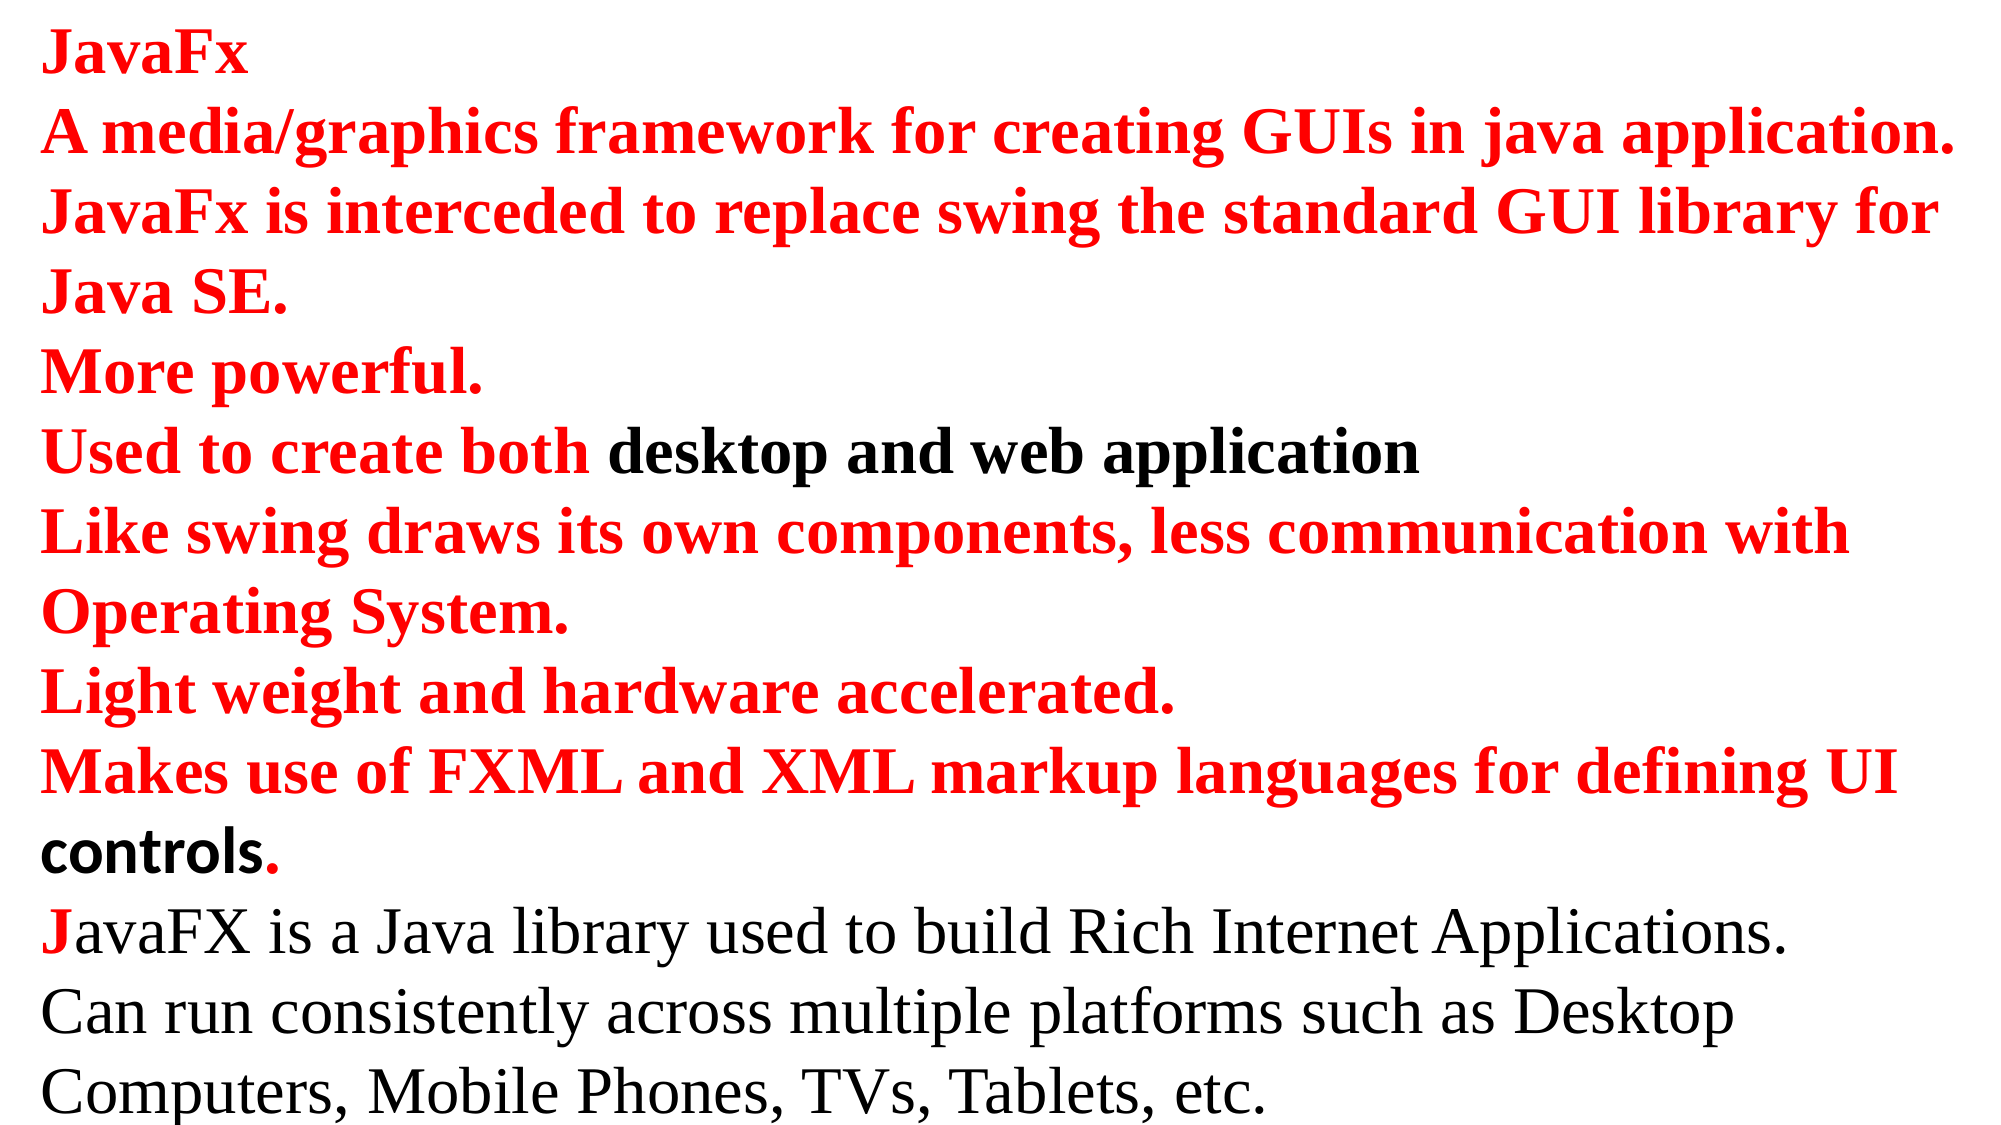

JavaFx
A media/graphics framework for creating GUIs in java application.
JavaFx is interceded to replace swing the standard GUI library for Java SE.
More powerful.
Used to create both desktop and web application
Like swing draws its own components, less communication with Operating System.
Light weight and hardware accelerated.
Makes use of FXML and XML markup languages for defining UI controls.
JavaFX is a Java library used to build Rich Internet Applications.
Can run consistently across multiple platforms such as Desktop Computers, Mobile Phones, TVs, Tablets, etc.